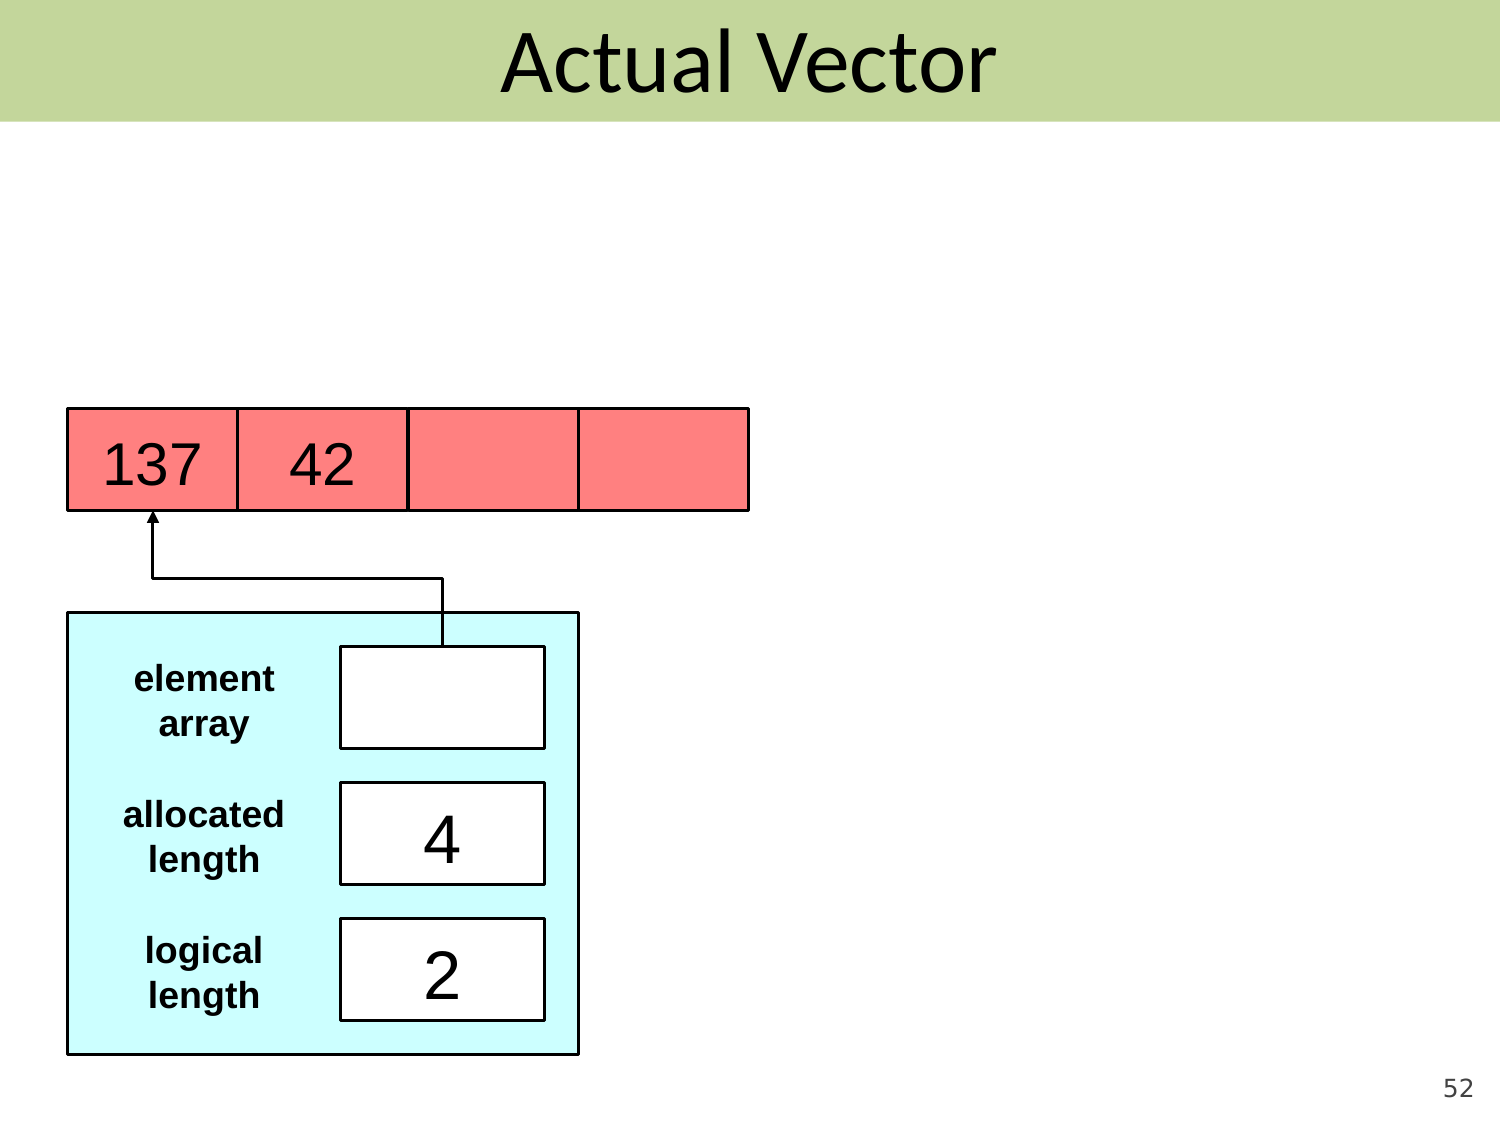

# Actual Vector
137
42

element
array

allocated
length
4
logical
length
2